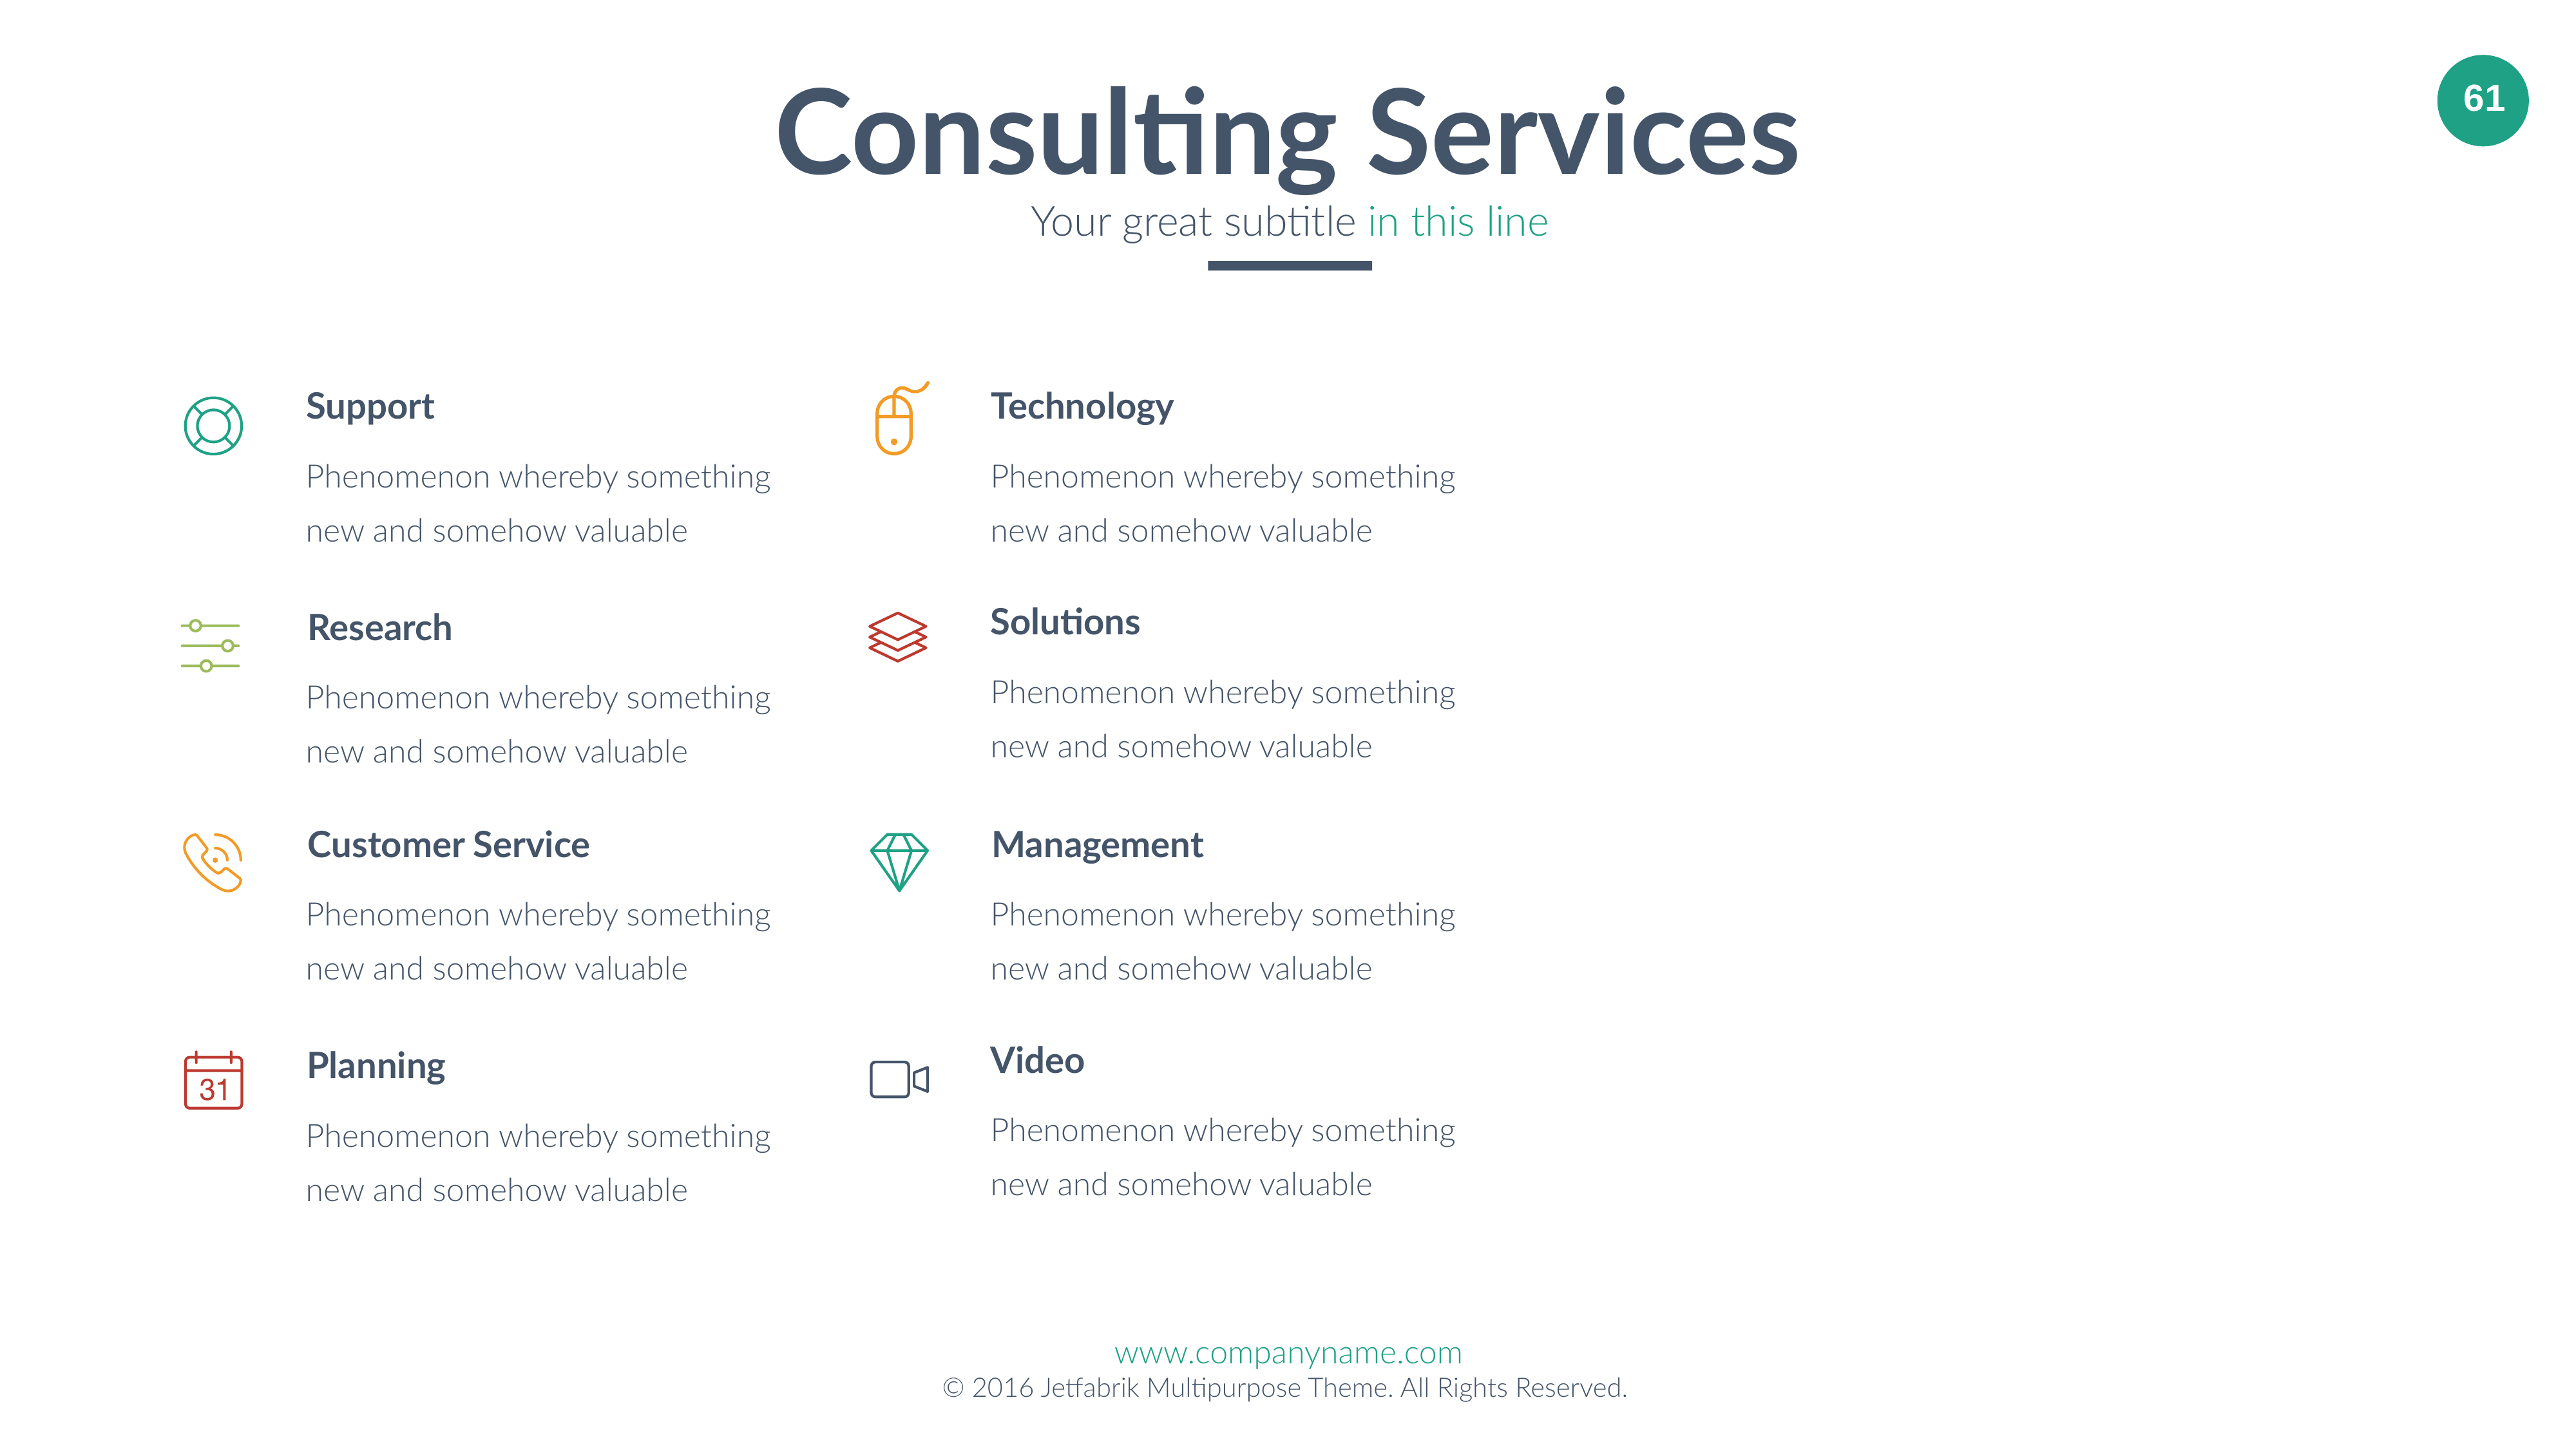

Consulting Services
Your great subtitle in this line

Support
Technology

Phenomenon whereby something new and somehow valuable
Phenomenon whereby something new and somehow valuable
Solutions
Research

Phenomenon whereby something new and somehow valuable
Phenomenon whereby something new and somehow valuable
Customer Service
Management

Phenomenon whereby something new and somehow valuable
Phenomenon whereby something new and somehow valuable
Video
Planning

Phenomenon whereby something new and somehow valuable
Phenomenon whereby something new and somehow valuable